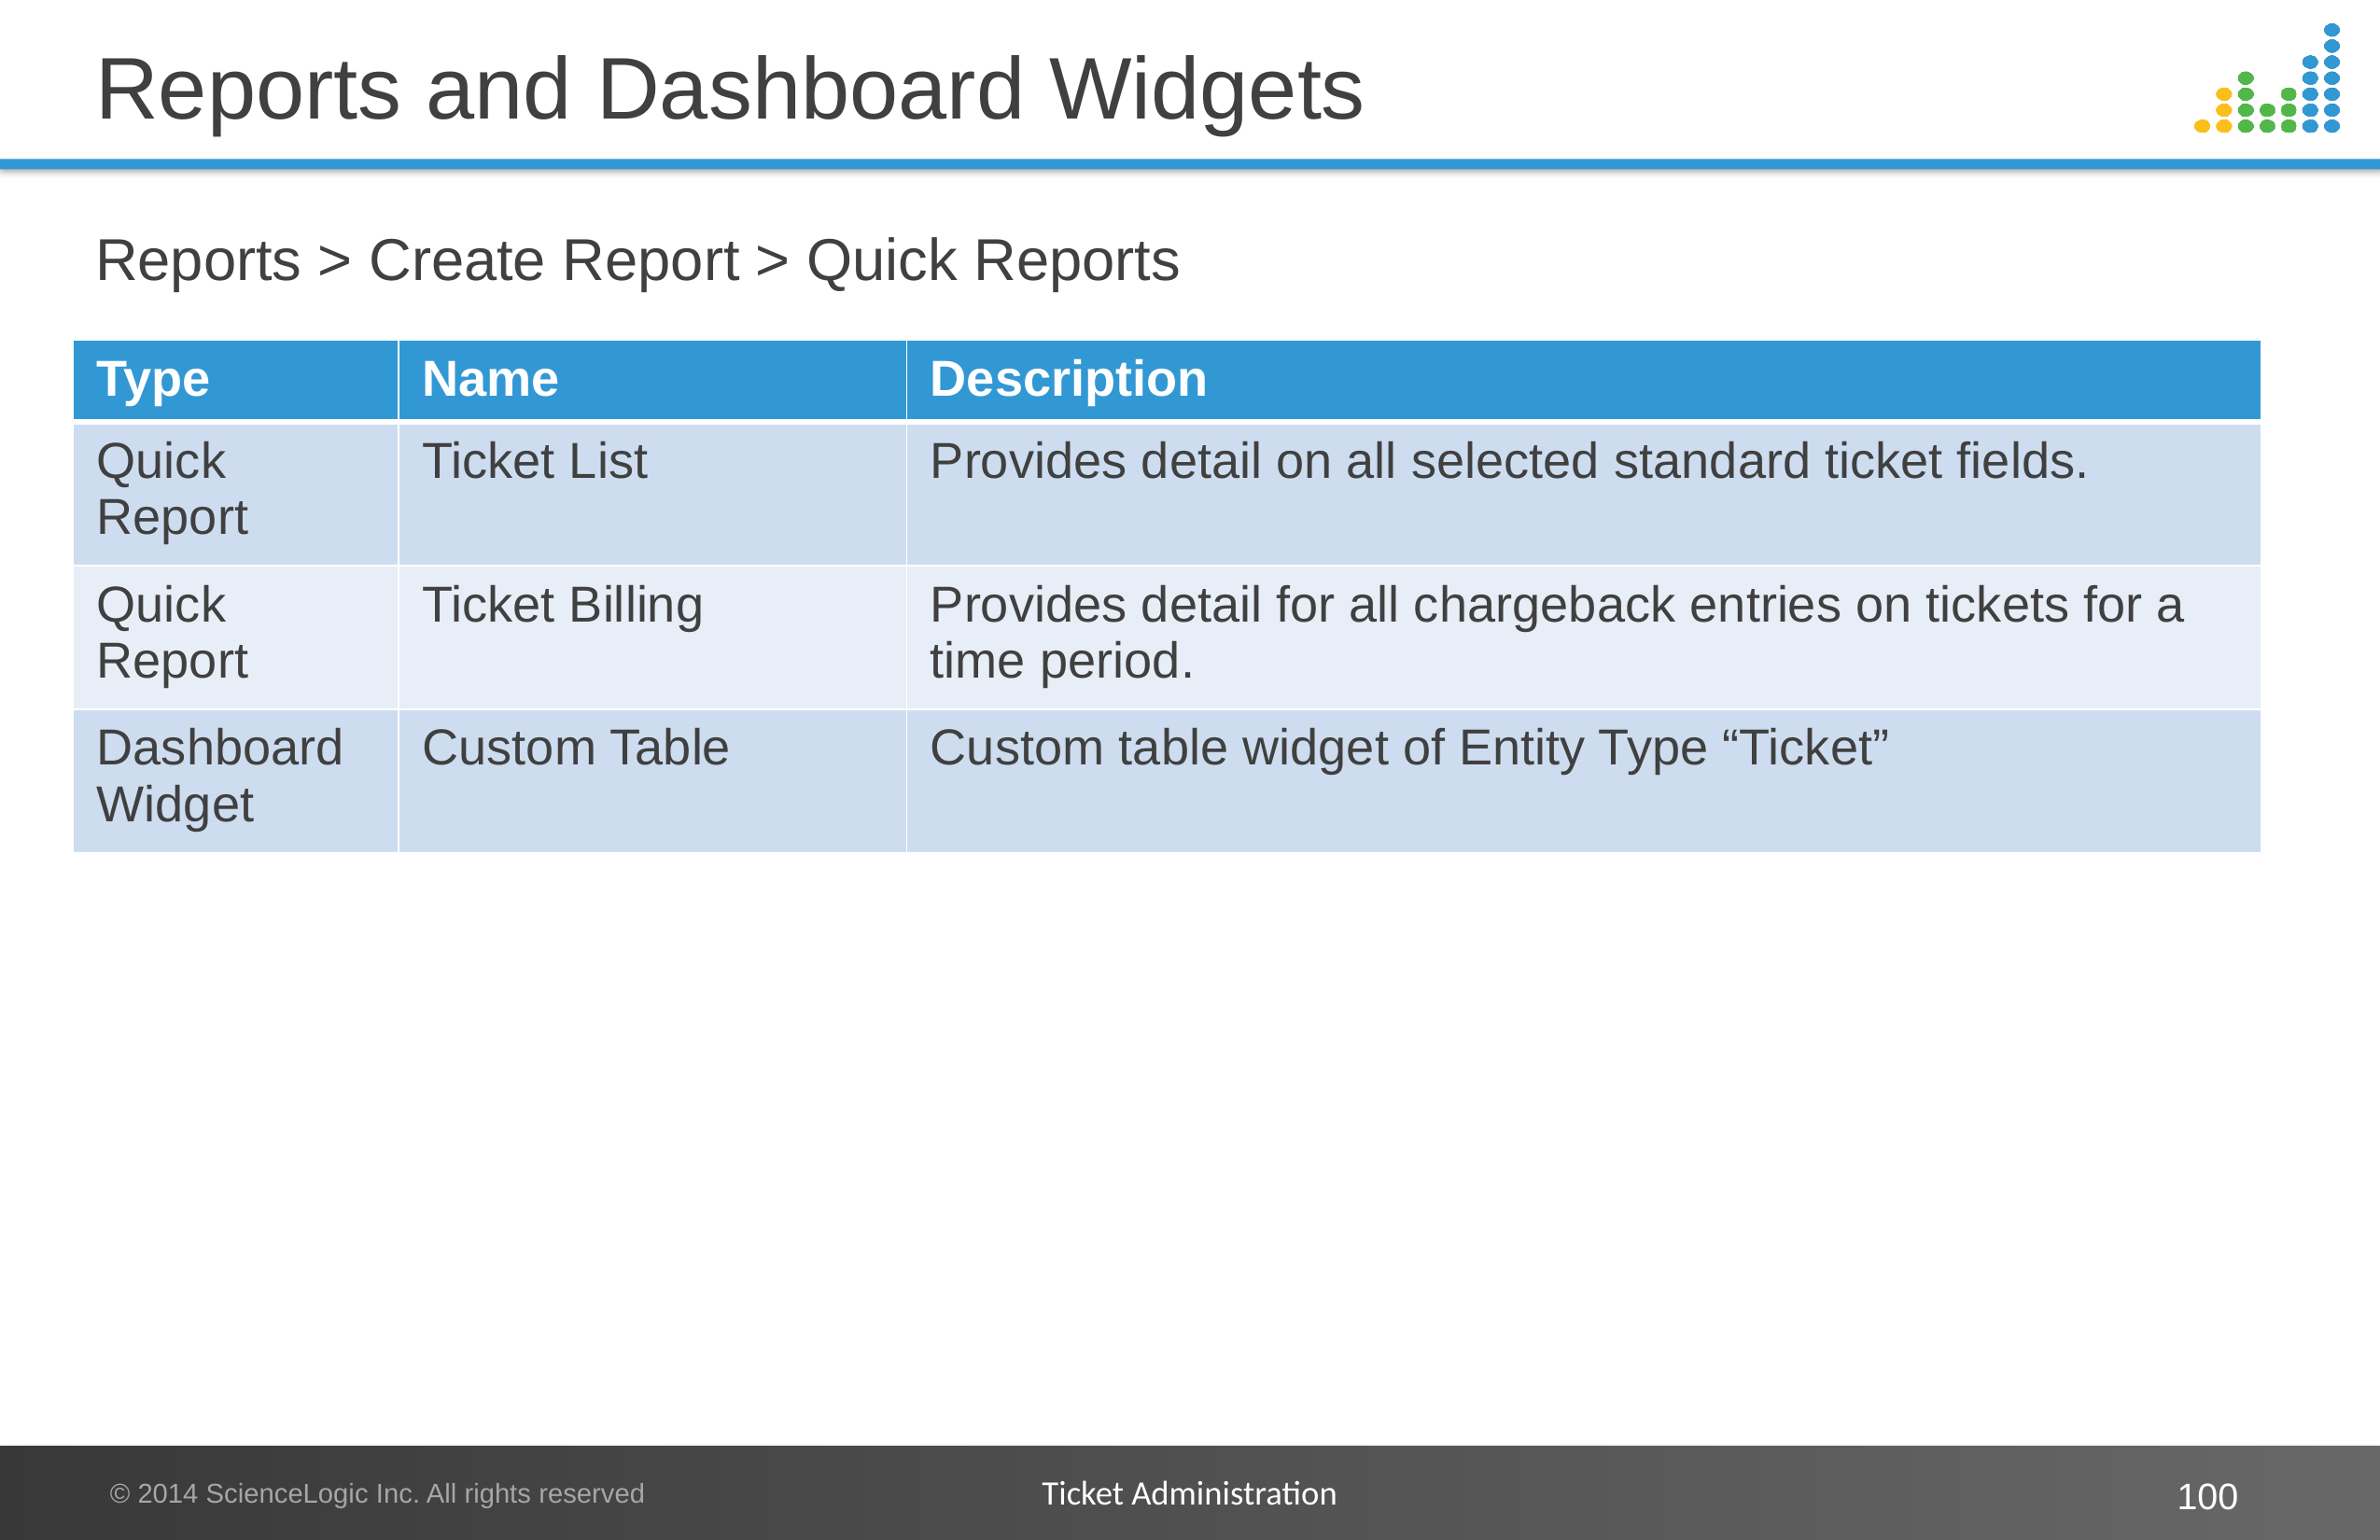

# Reports and Dashboard Widgets
Reports > Create Report > Quick Reports
| Type | Name | Description |
| --- | --- | --- |
| Quick Report | Ticket List | Provides detail on all selected standard ticket fields. |
| Quick Report | Ticket Billing | Provides detail for all chargeback entries on tickets for a time period. |
| Dashboard Widget | Custom Table | Custom table widget of Entity Type “Ticket” |
Ticket Administration
100